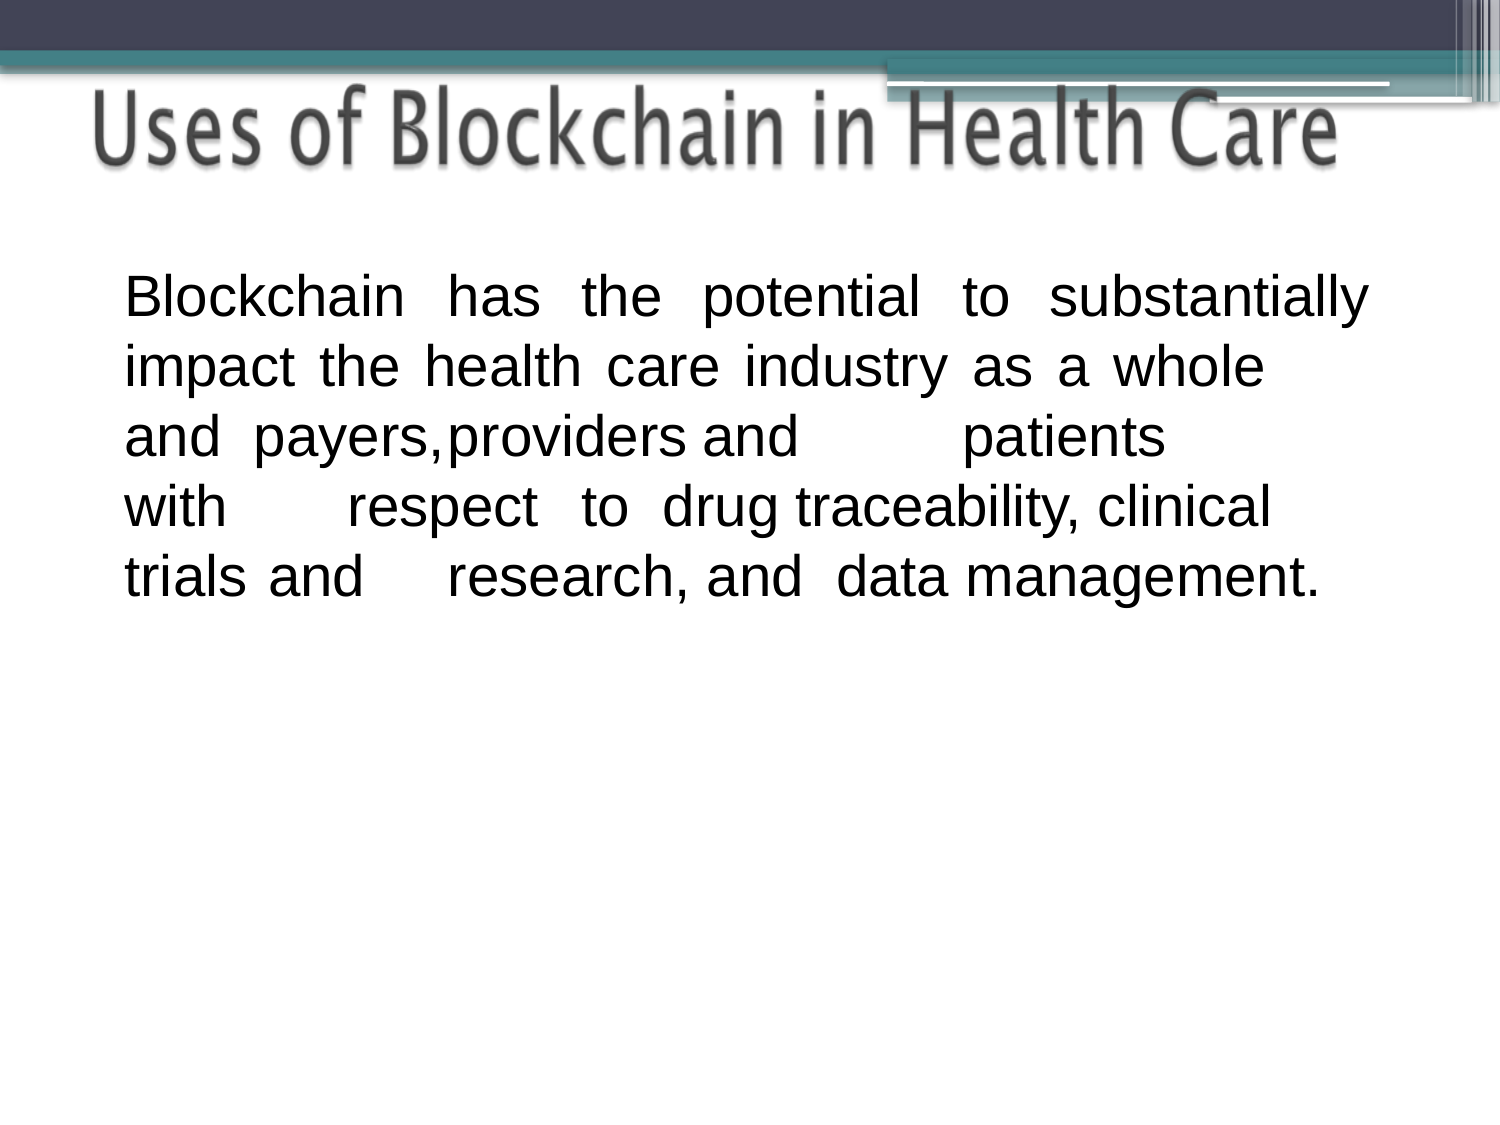

Blockchain	has	the	potential	to	substantially  impact the health care industry as a whole	and  payers,	providers	and	patients		with	respect	to  drug traceability, clinical trials and	research, and  data management.